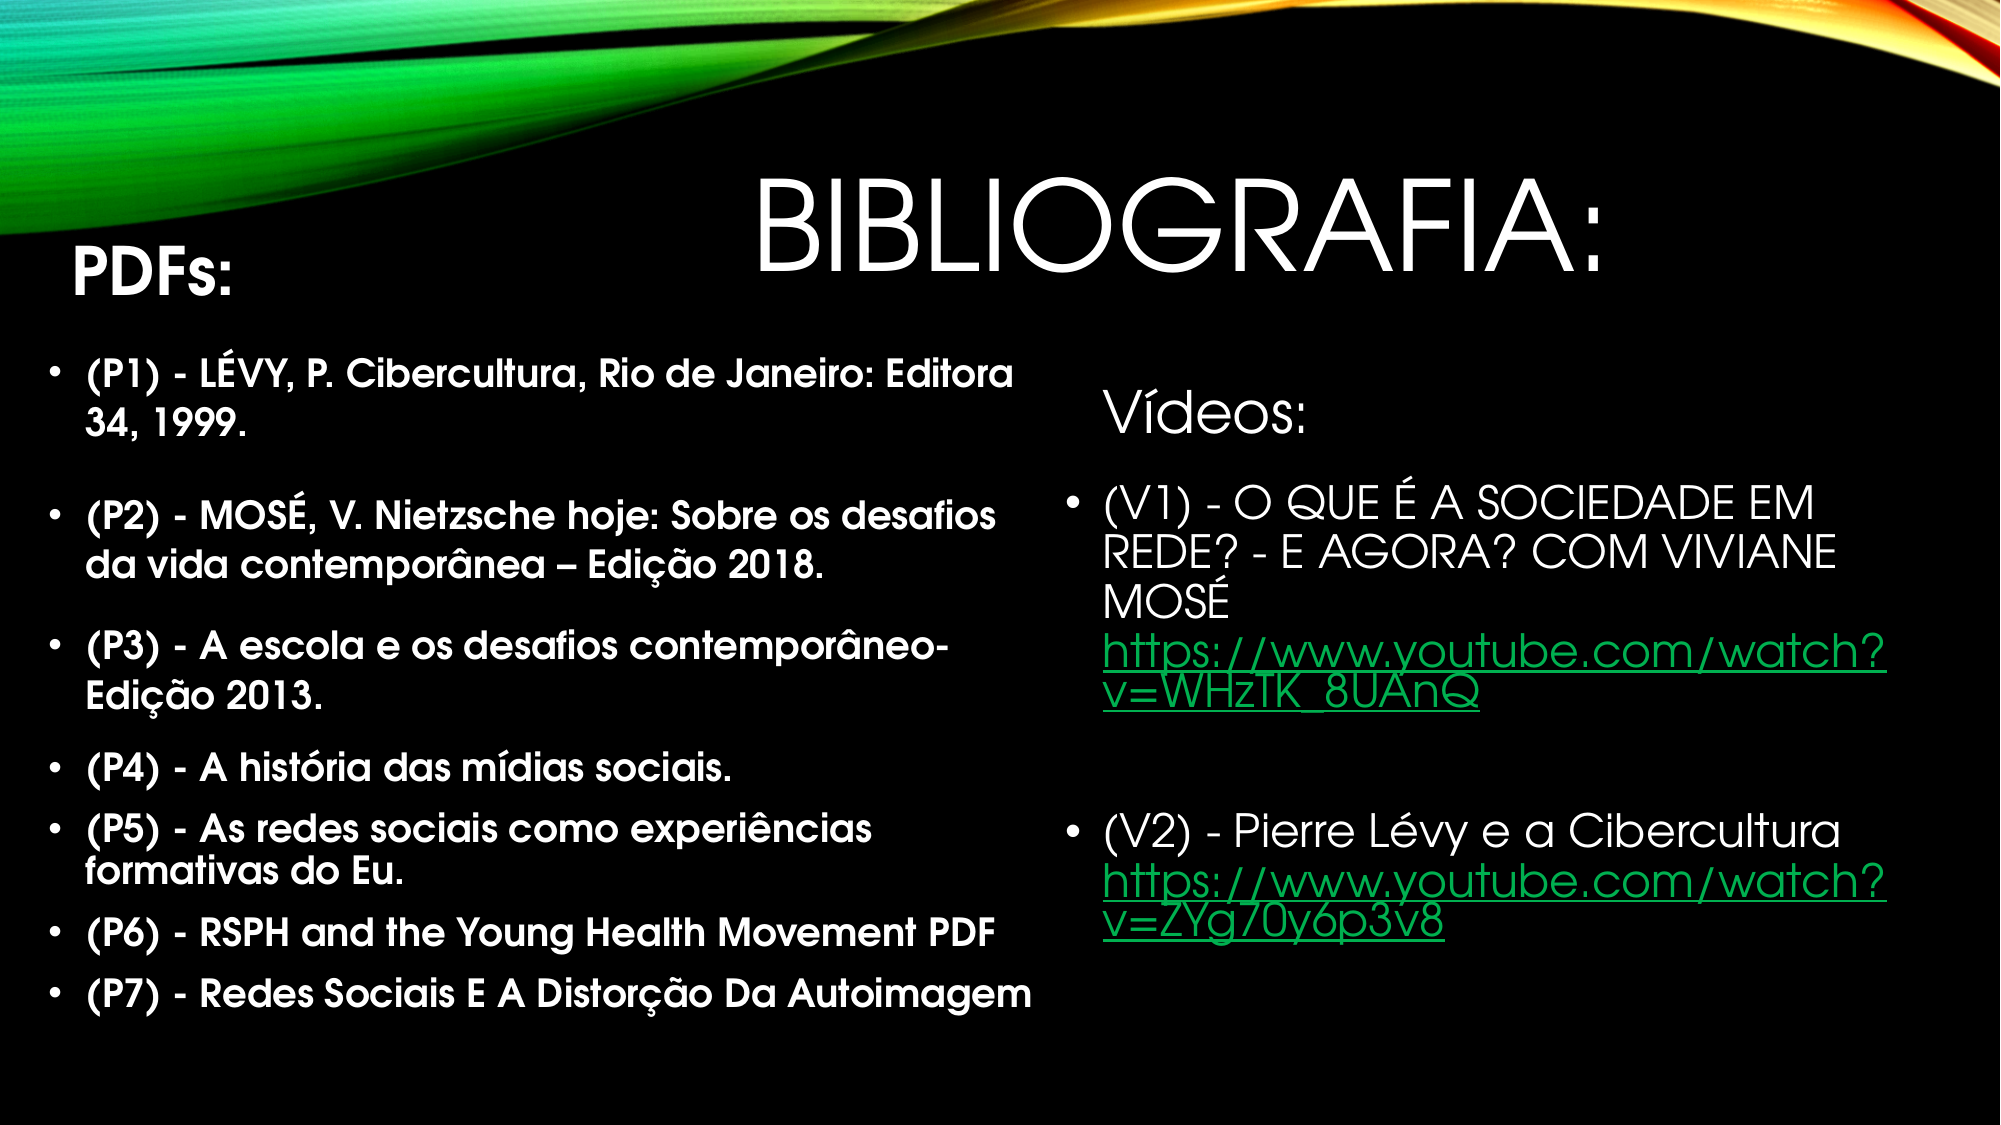

# Bibliografia:
PDFs:
Vídeos:
(P1) - LÉVY, P. Cibercultura, Rio de Janeiro: Editora 34, 1999.
(P2) - MOSÉ, V. Nietzsche hoje: Sobre os desafios da vida contemporânea – Edição 2018.
(P3) - A escola e os desafios contemporâneo- Edição 2013.
(P4) - A história das mídias sociais.
(P5) - As redes sociais como experiências formativas do Eu.
(P6) - RSPH and the Young Health Movement PDF
(P7) - Redes Sociais E A Distorção Da Autoimagem
(V1) - O QUE É A SOCIEDADE EM REDE? - E AGORA? COM VIVIANE MOSÉ   https://www.youtube.com/watch?v=WHzTK_8UAnQ

(V2) - Pierre Lévy e a Cibercultura https://www.youtube.com/watch?v=ZYg70y6p3v8